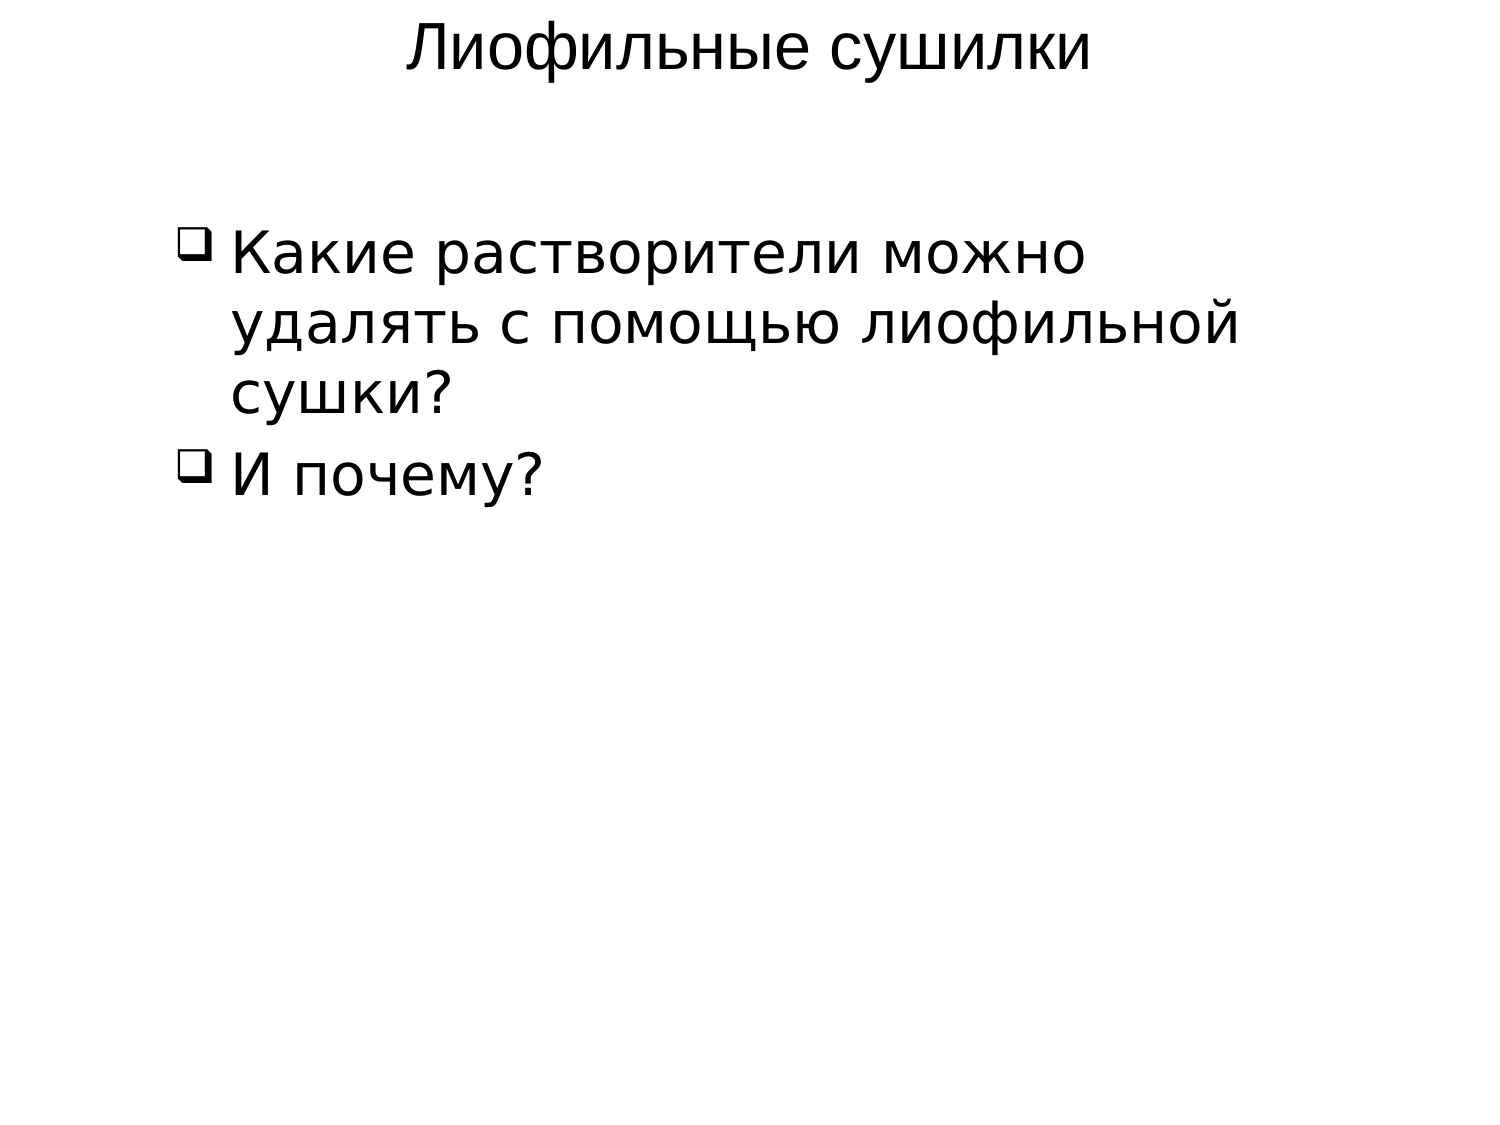

# Лиофильные сушилки
Какие растворители можно удалять с помощью лиофильной сушки?
И почему?